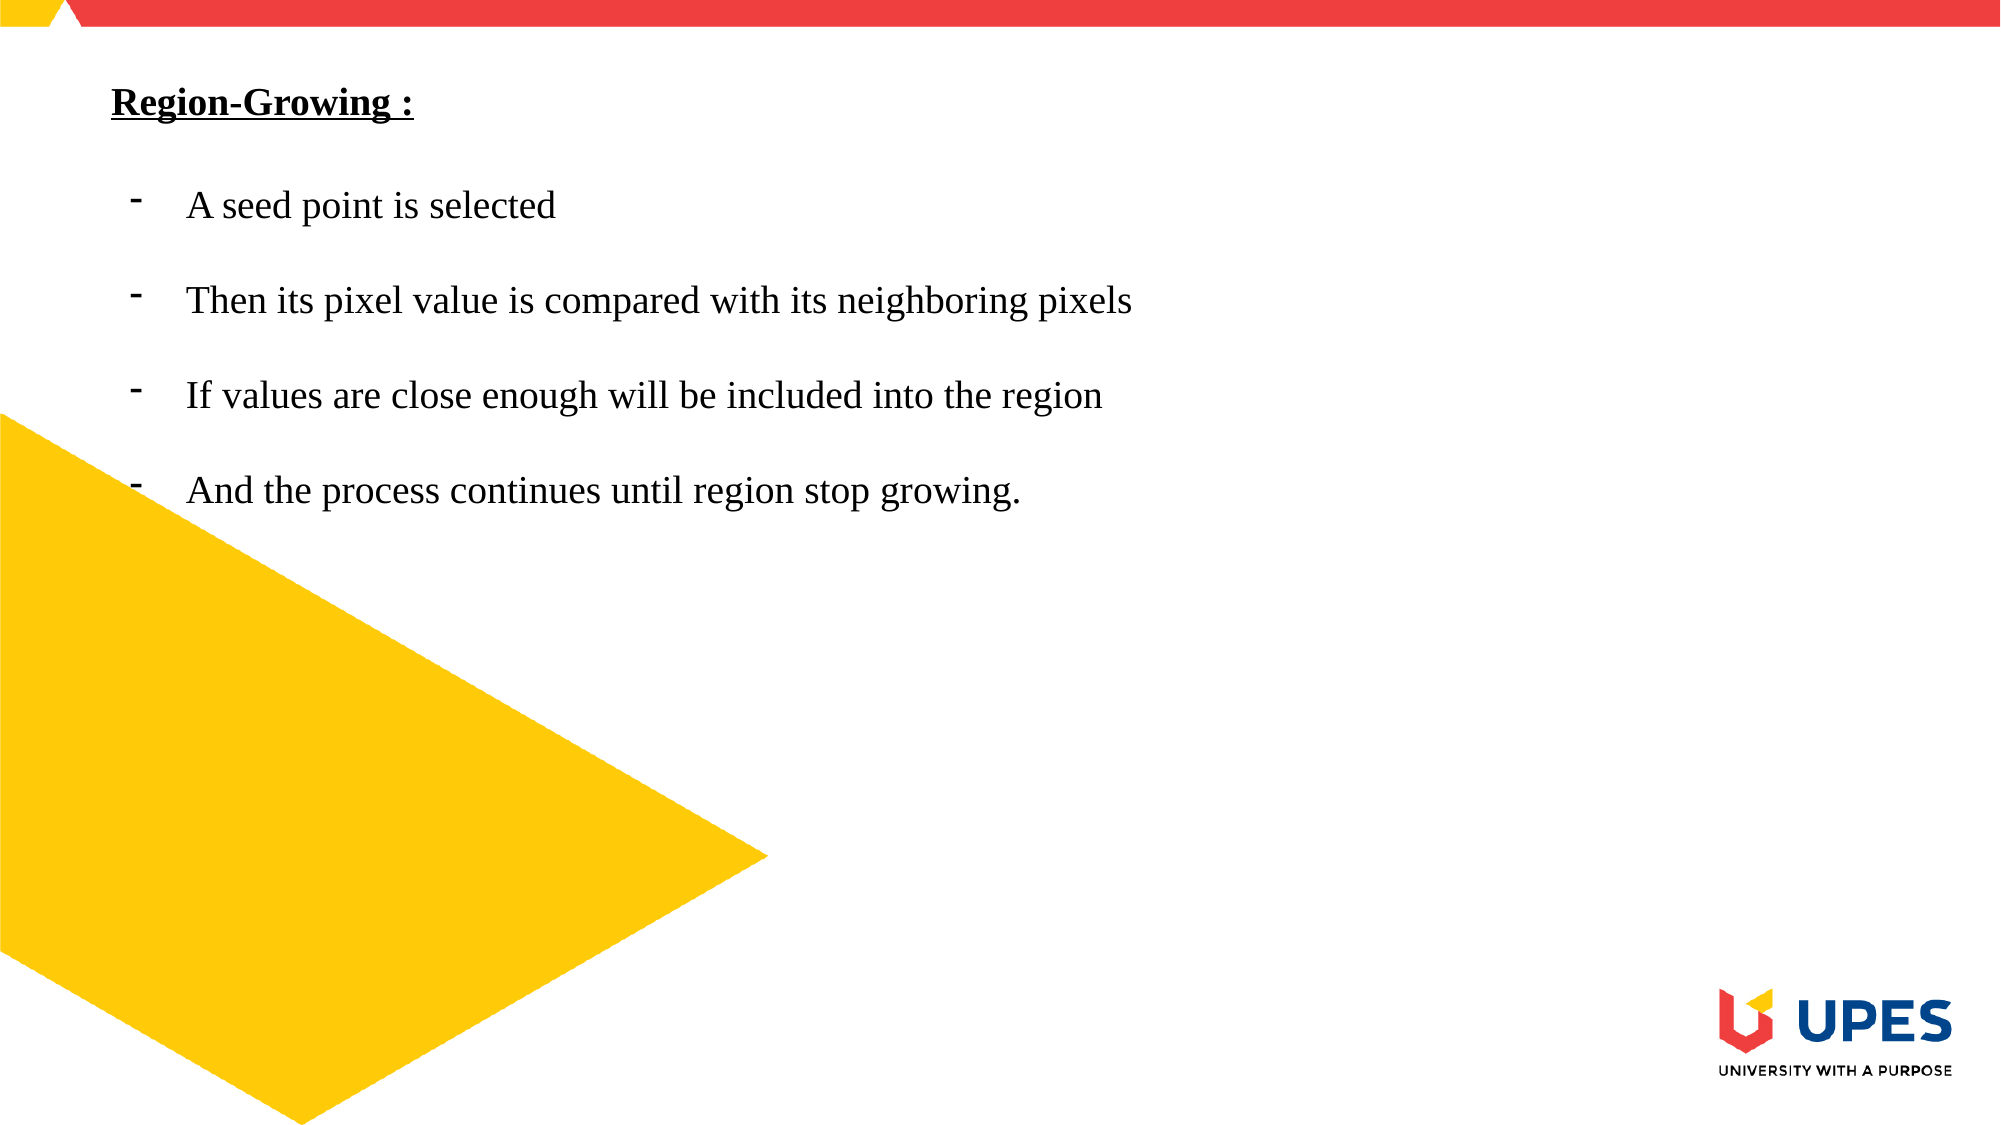

Region-Growing :
A seed point is selected

Then its pixel value is compared with its neighboring pixels

If values are close enough will be included into the region

And the process continues until region stop growing.